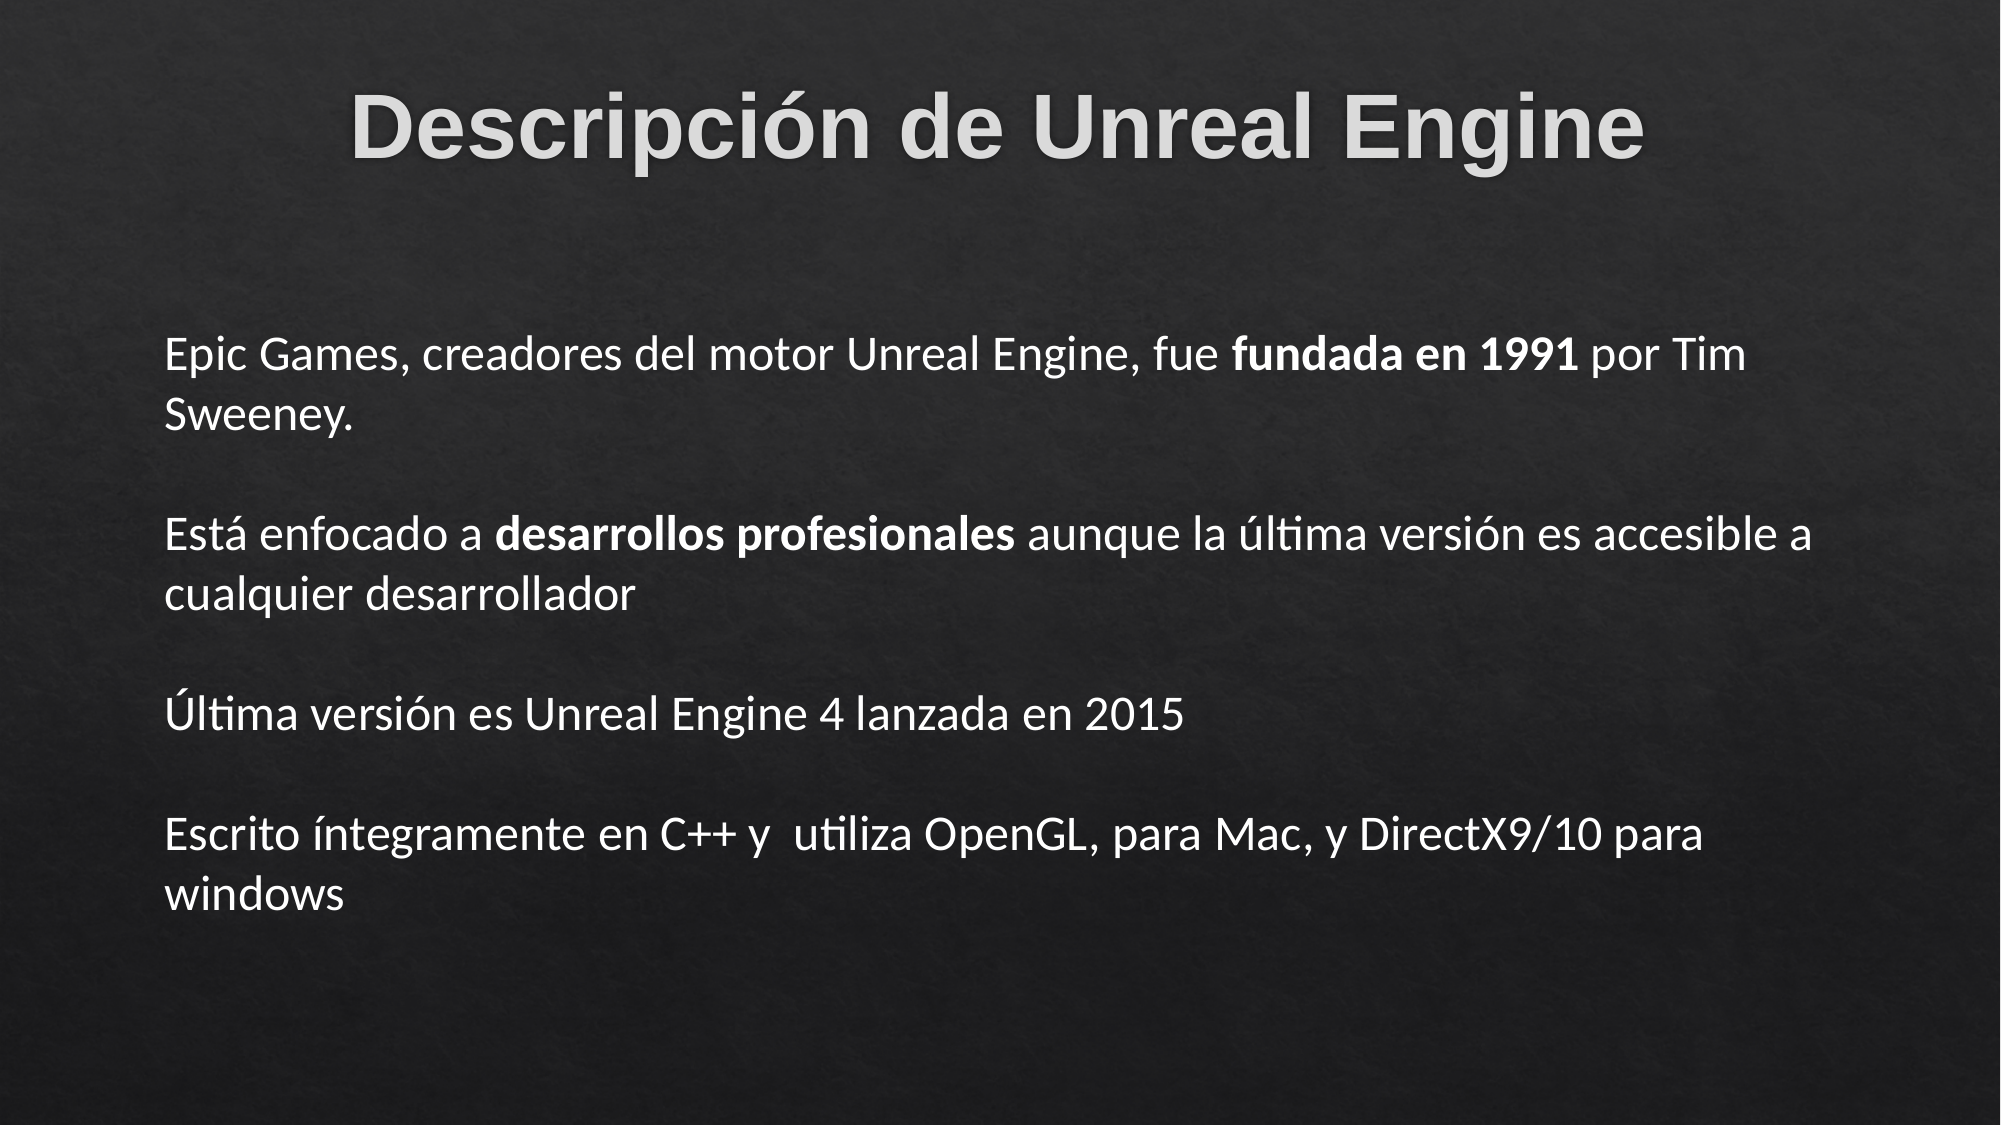

# Descripción de Unreal Engine
Epic Games, creadores del motor Unreal Engine, fue fundada en 1991 por Tim Sweeney.

Está enfocado a desarrollos profesionales aunque la última versión es accesible a cualquier desarrollador

Última versión es Unreal Engine 4 lanzada en 2015

Escrito íntegramente en C++ y  utiliza OpenGL, para Mac, y DirectX9/10 para windows